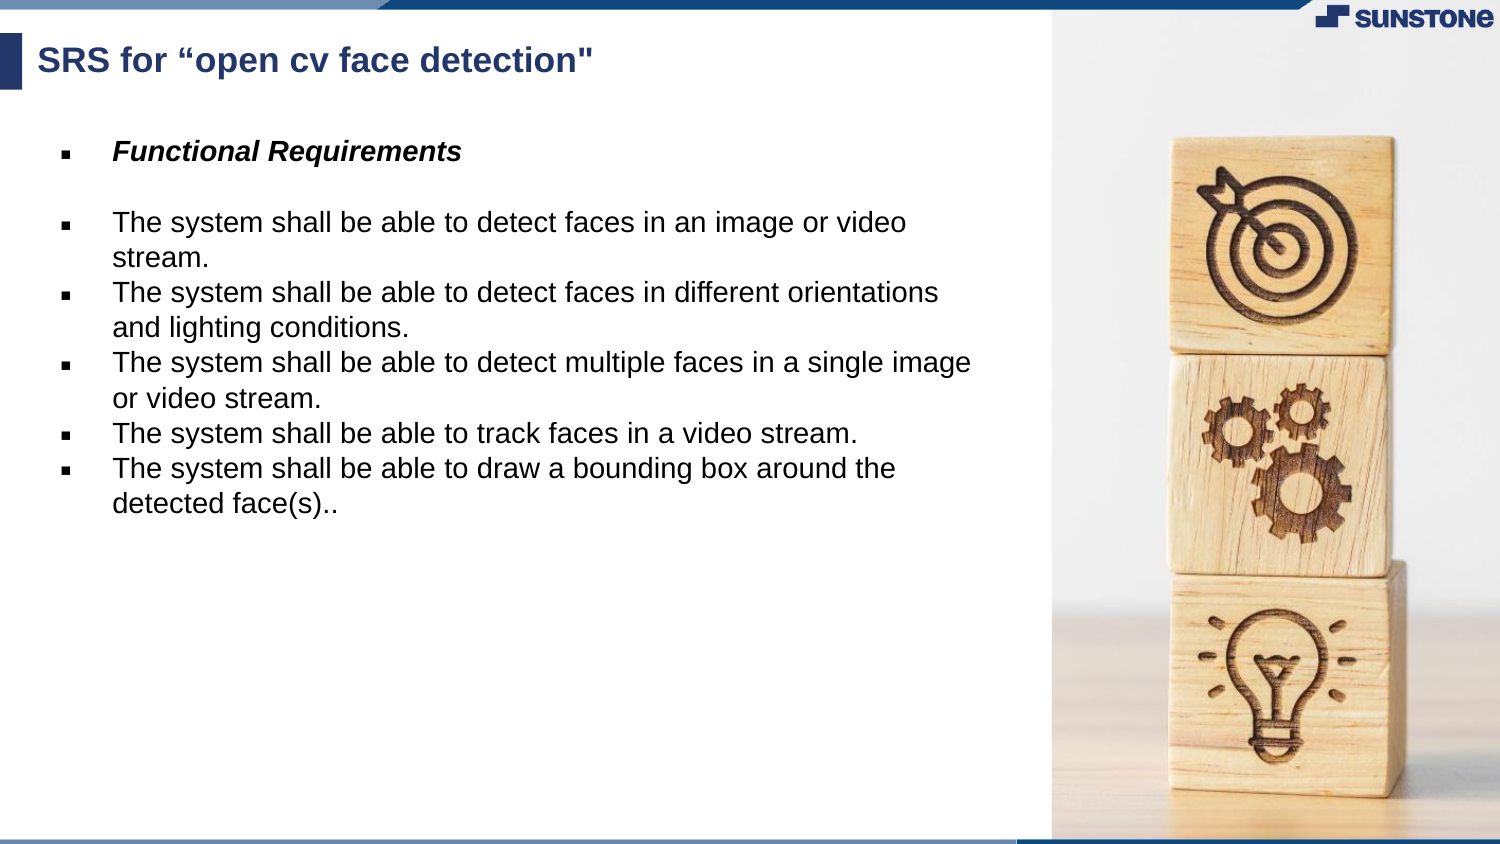

# SRS for “open cv face detection"
Functional Requirements
The system shall be able to detect faces in an image or video stream.
The system shall be able to detect faces in different orientations and lighting conditions.
The system shall be able to detect multiple faces in a single image or video stream.
The system shall be able to track faces in a video stream.
The system shall be able to draw a bounding box around the detected face(s)..